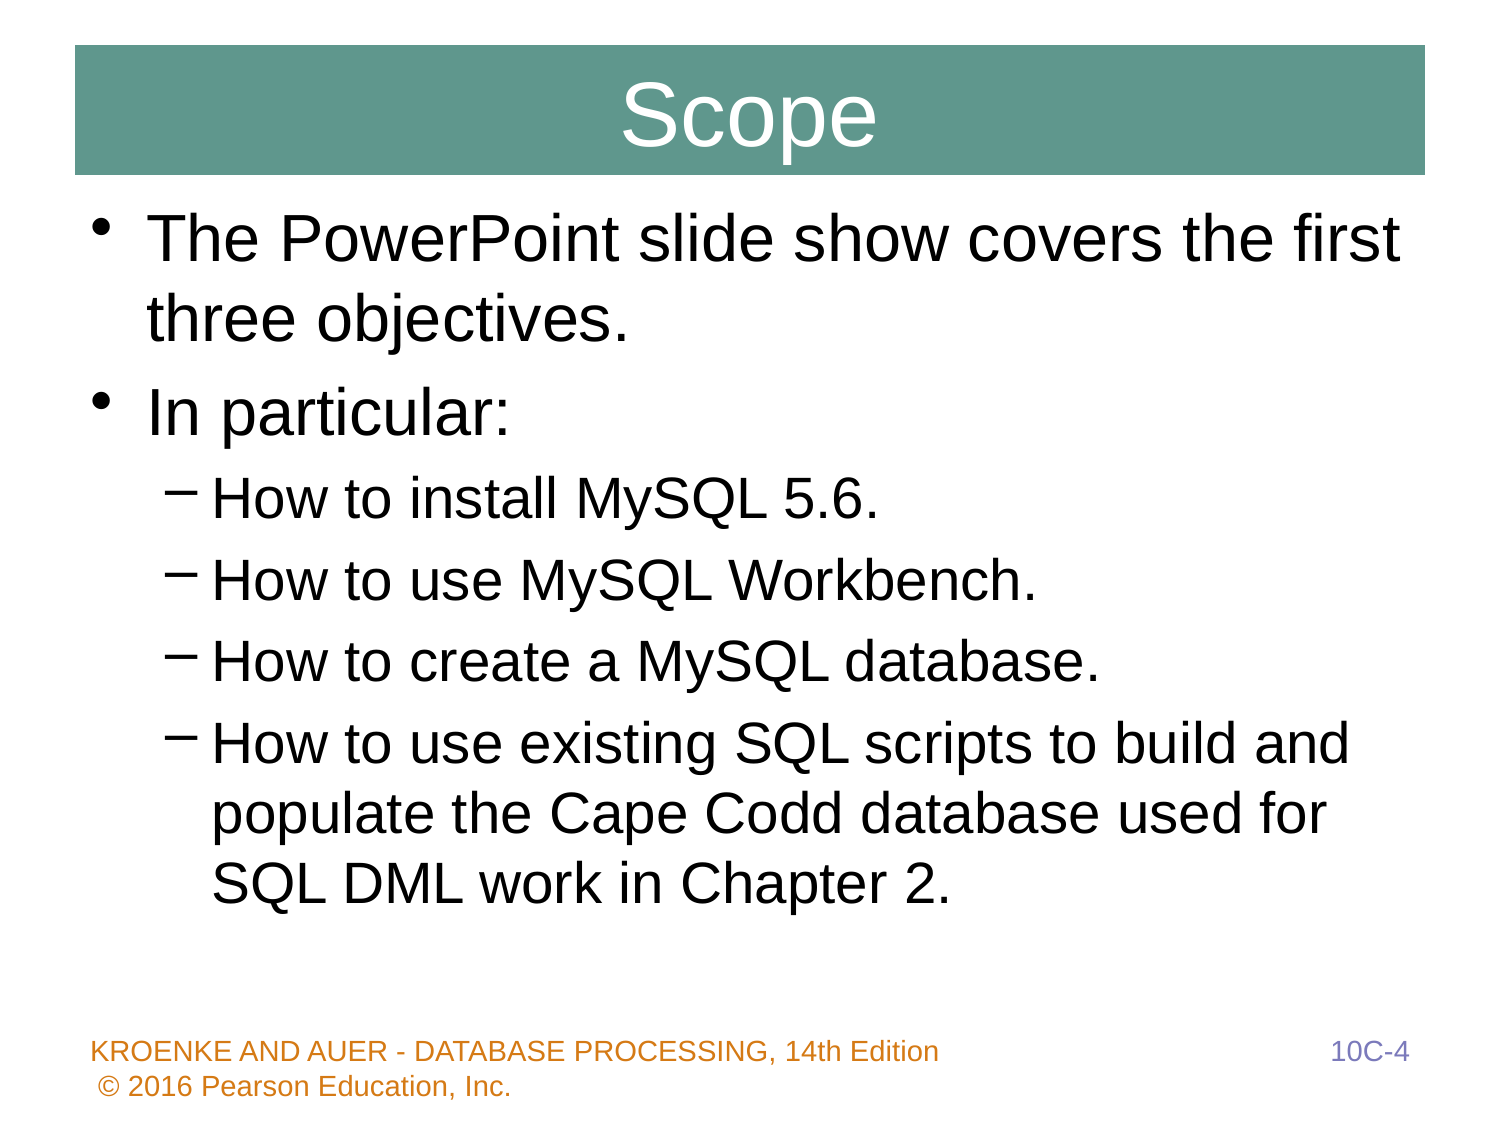

# Scope
The PowerPoint slide show covers the first three objectives.
In particular:
How to install MySQL 5.6.
How to use MySQL Workbench.
How to create a MySQL database.
How to use existing SQL scripts to build and populate the Cape Codd database used for SQL DML work in Chapter 2.
10C-4

KROENKE AND AUER - DATABASE PROCESSING, 14th Edition  © 2016 Pearson Education, Inc.